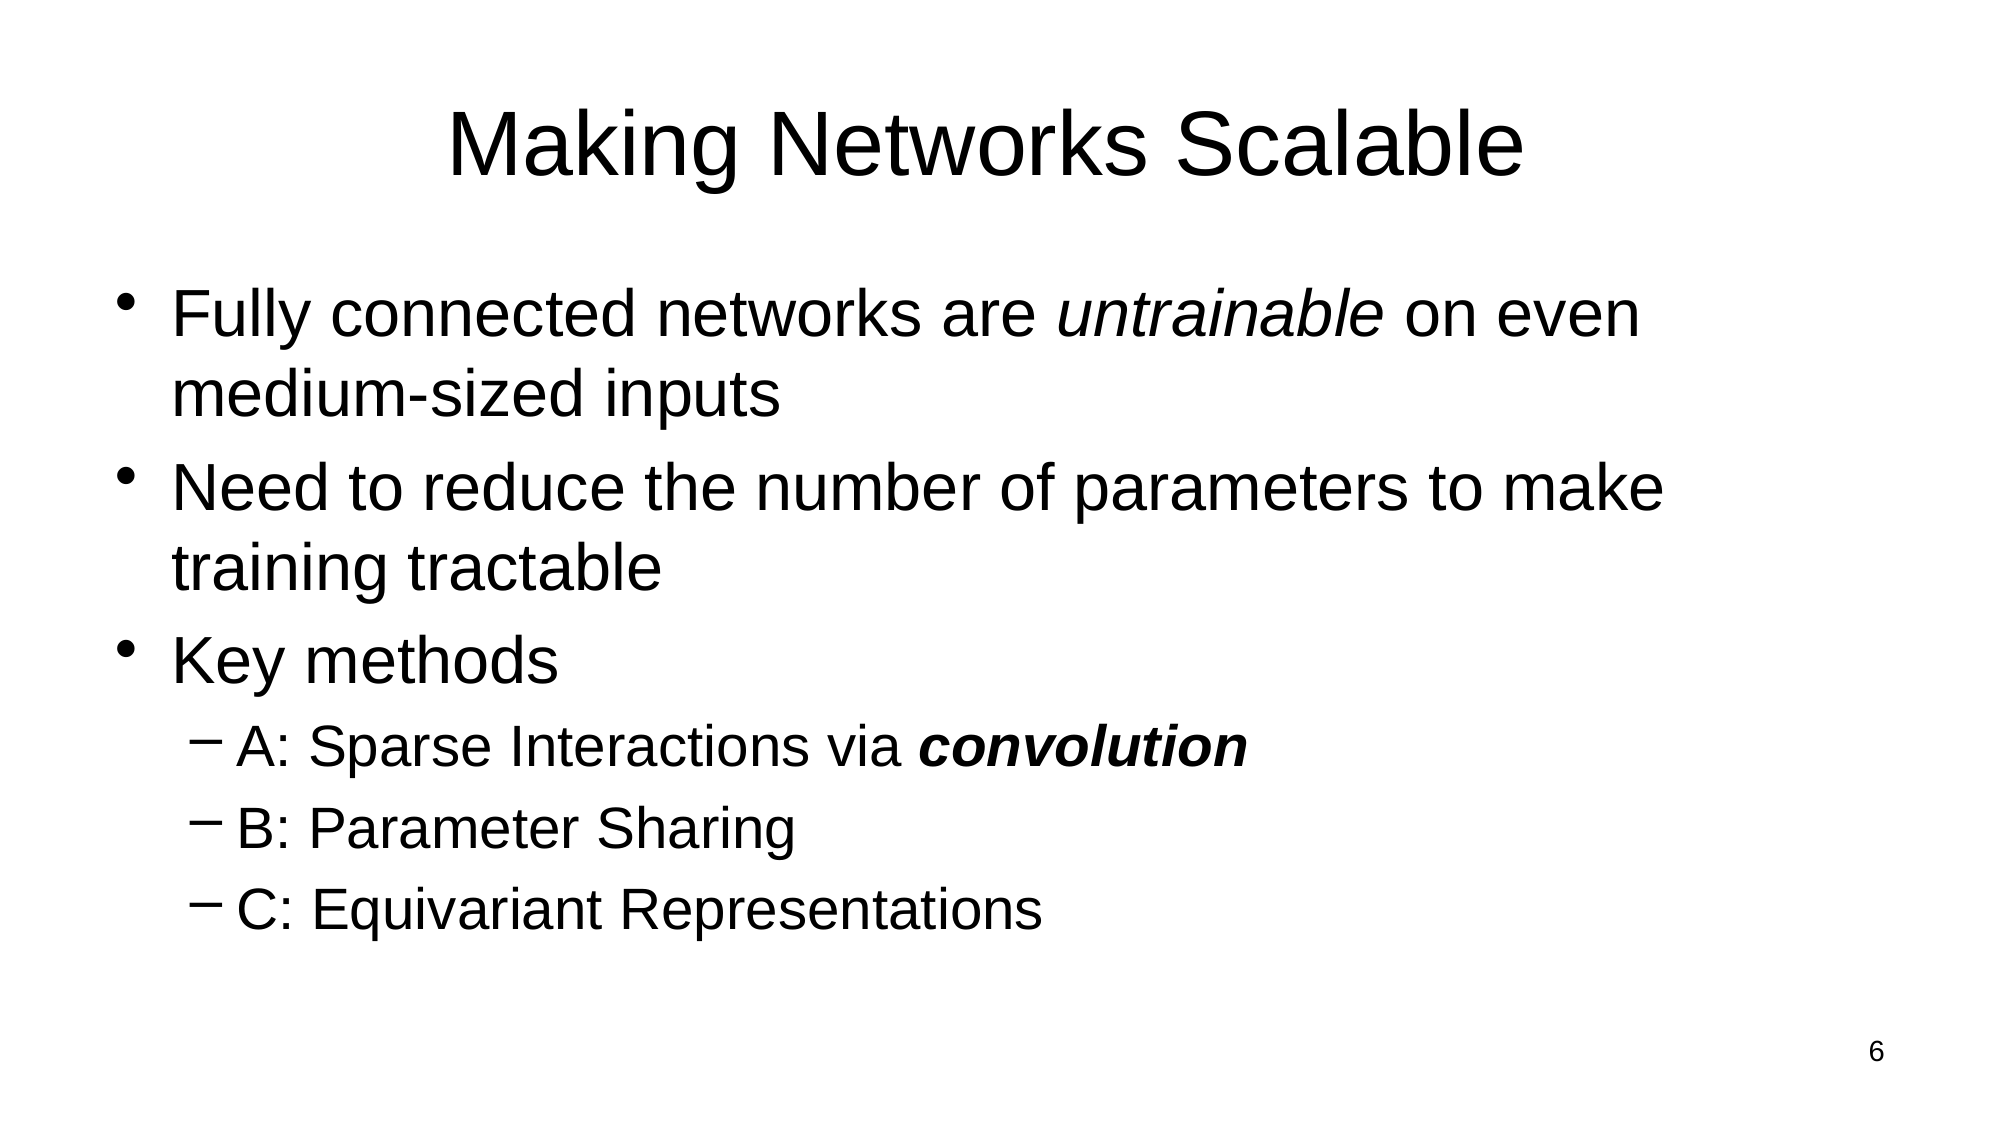

# Making Networks Scalable
Fully connected networks are untrainable on even medium-sized inputs
Need to reduce the number of parameters to make training tractable
Key methods
A: Sparse Interactions via convolution
B: Parameter Sharing
C: Equivariant Representations
6